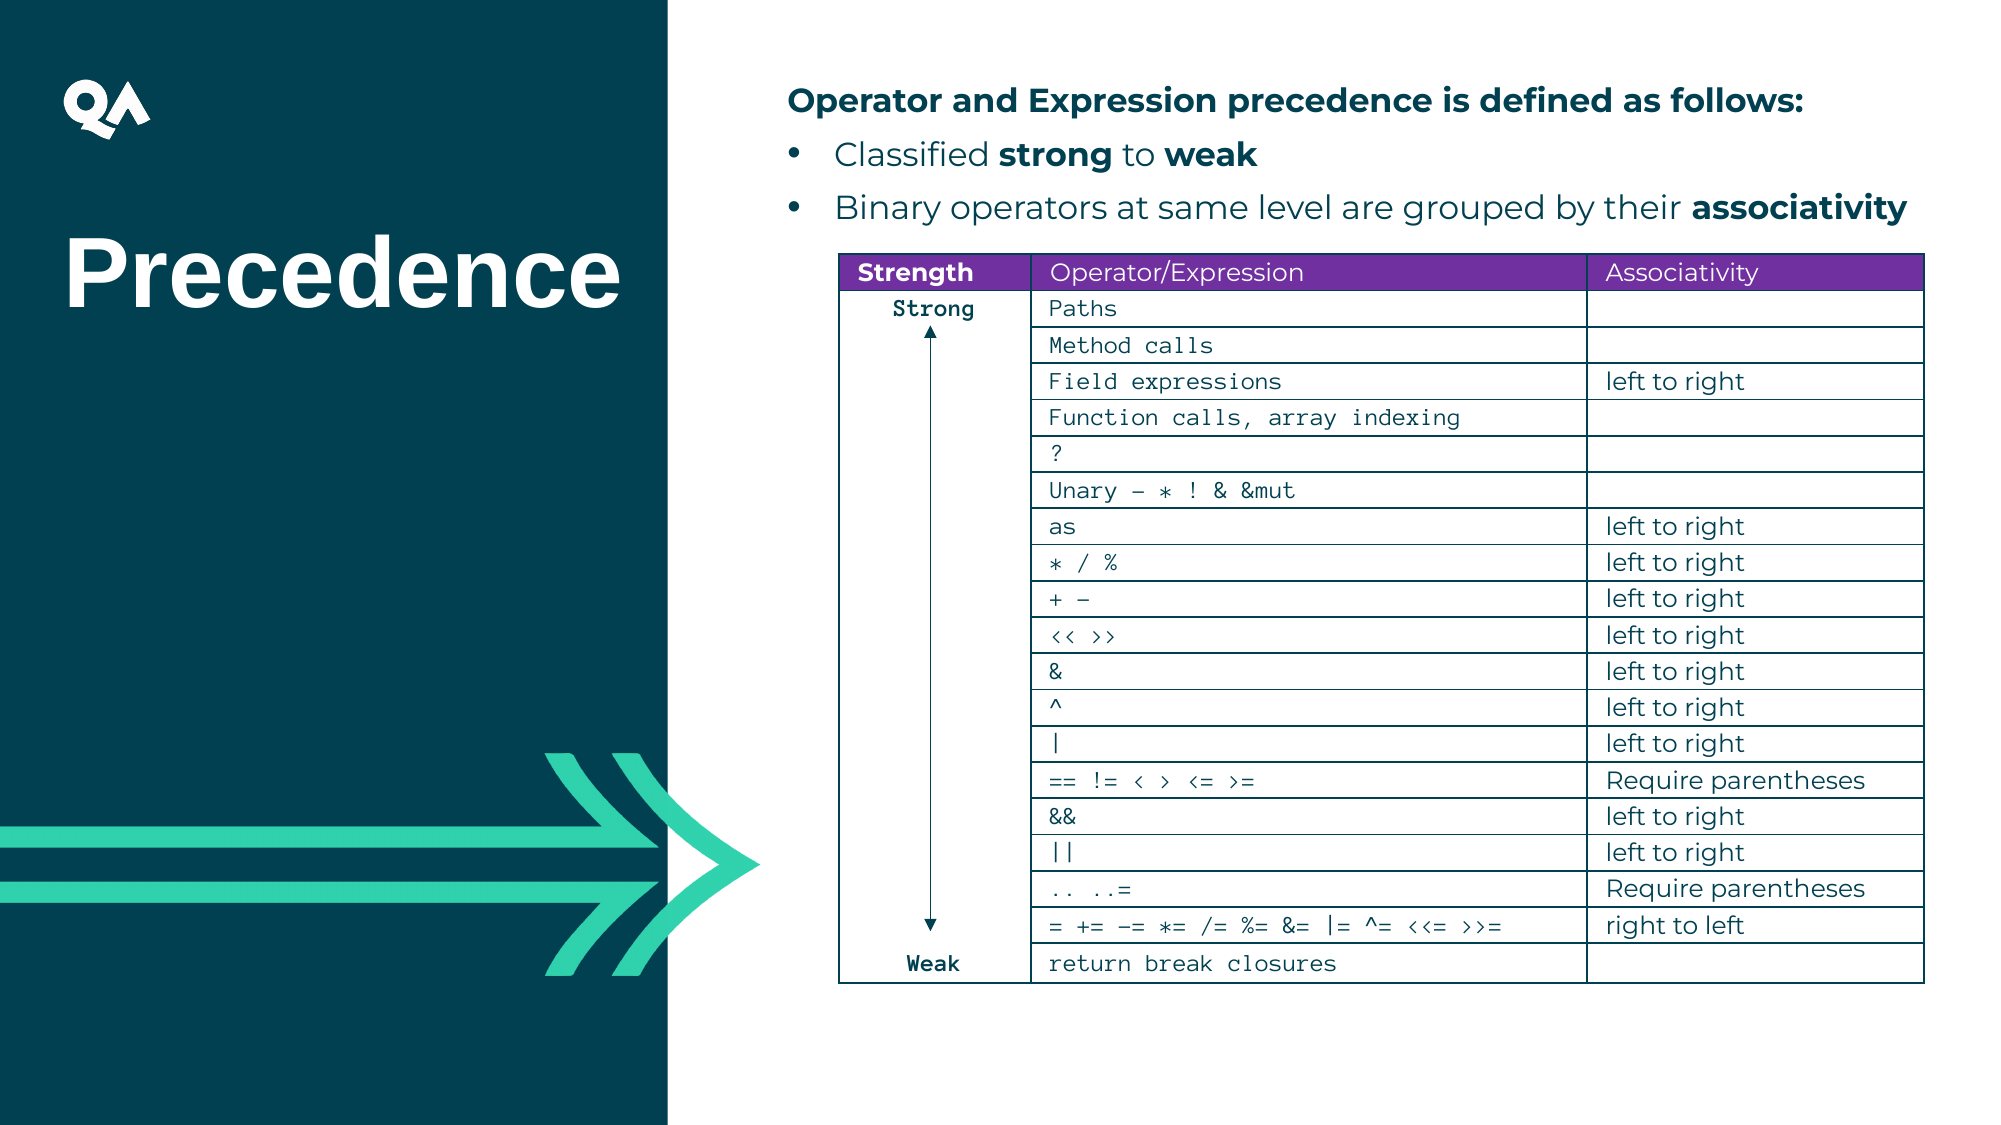

Operator and Expression precedence is defined as follows:
Classified strong to weak
Binary operators at same level are grouped by their associativity
Precedence
| Strength | Operator/Expression | Associativity |
| --- | --- | --- |
| Strong | Paths |  |
|  | Method calls |  |
|  | Field expressions | left to right |
|  | Function calls, array indexing |  |
|  | ? |  |
|  | Unary - \* ! & &mut |  |
|  | as | left to right |
|  | \* / % | left to right |
|  | + - | left to right |
|  | << >> | left to right |
|  | & | left to right |
|  | ^ | left to right |
|  | | | left to right |
|  | == != < > <= >= | Require parentheses |
|  | && | left to right |
|  | || | left to right |
|  | .. ..= | Require parentheses |
|  | = += -= \*= /= %= &= |= ^= <<= >>= | right to left |
| Weak | return break closures |  |